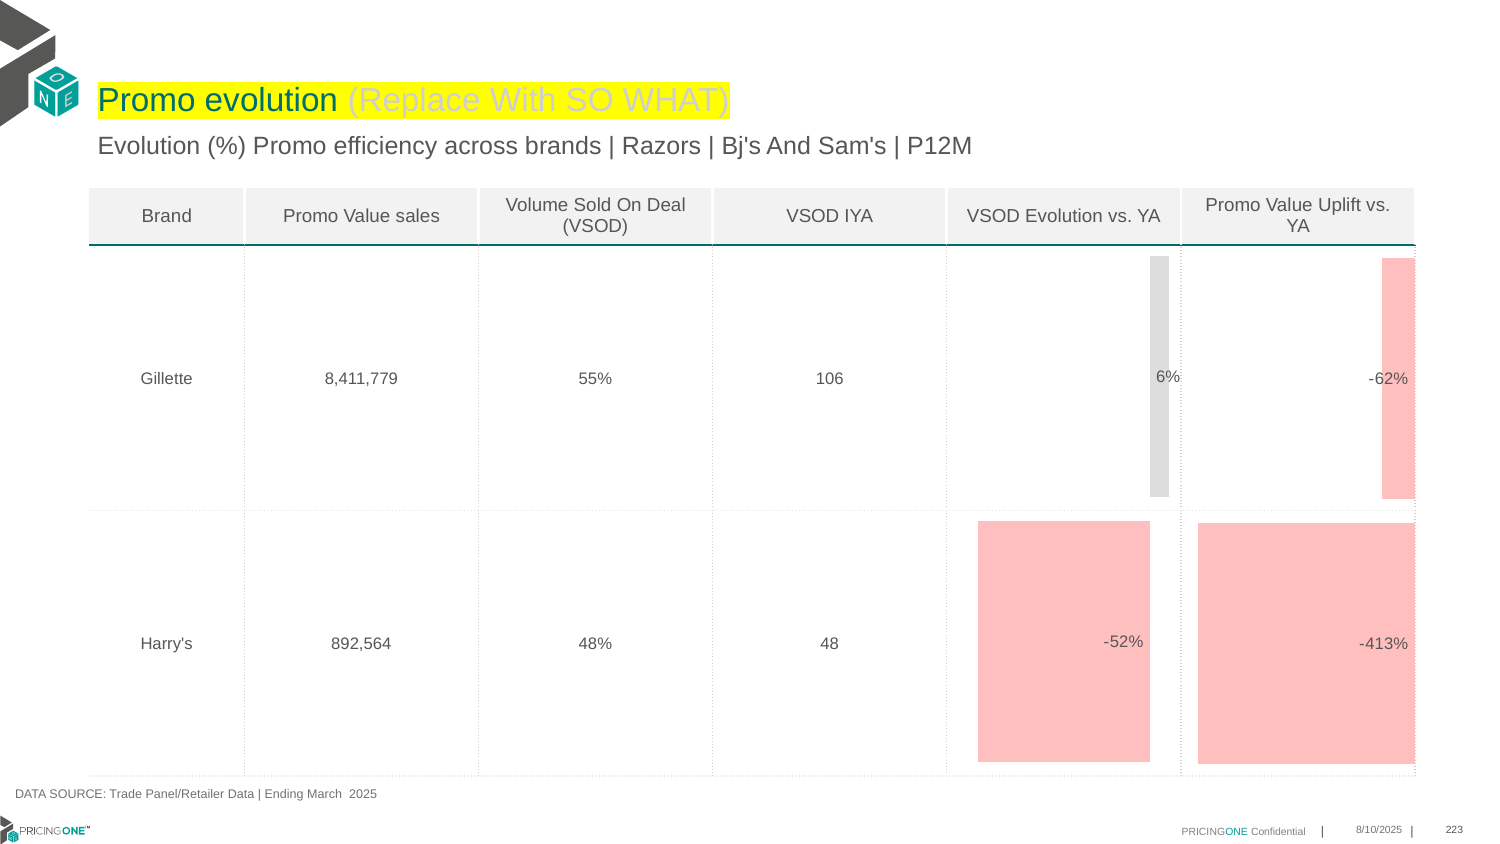

# Promo evolution (Replace With SO WHAT)
Evolution (%) Promo efficiency across brands | Razors | Bj's And Sam's | P12M
| Brand | Promo Value sales | Volume Sold On Deal (VSOD) | VSOD IYA | VSOD Evolution vs. YA | Promo Value Uplift vs. YA |
| --- | --- | --- | --- | --- | --- |
| Gillette | 8,411,779 | 55% | 106 |  |  |
| Harry's | 892,564 | 48% | 48 |  |  |

### Chart

| Category | VSOD Evaluation vs YA |
|---|---|
| Gillette | 0.05800000000000005 |
| Harry's | -0.52 |

### Chart

| Category | Promo Value Uplift vs YA |
|---|---|
| Gillette | -0.6205169698715185 |
| Harry's | -4.131504350493868 |
DATA SOURCE: Trade Panel/Retailer Data | Ending March  2025

8/10/2025
223